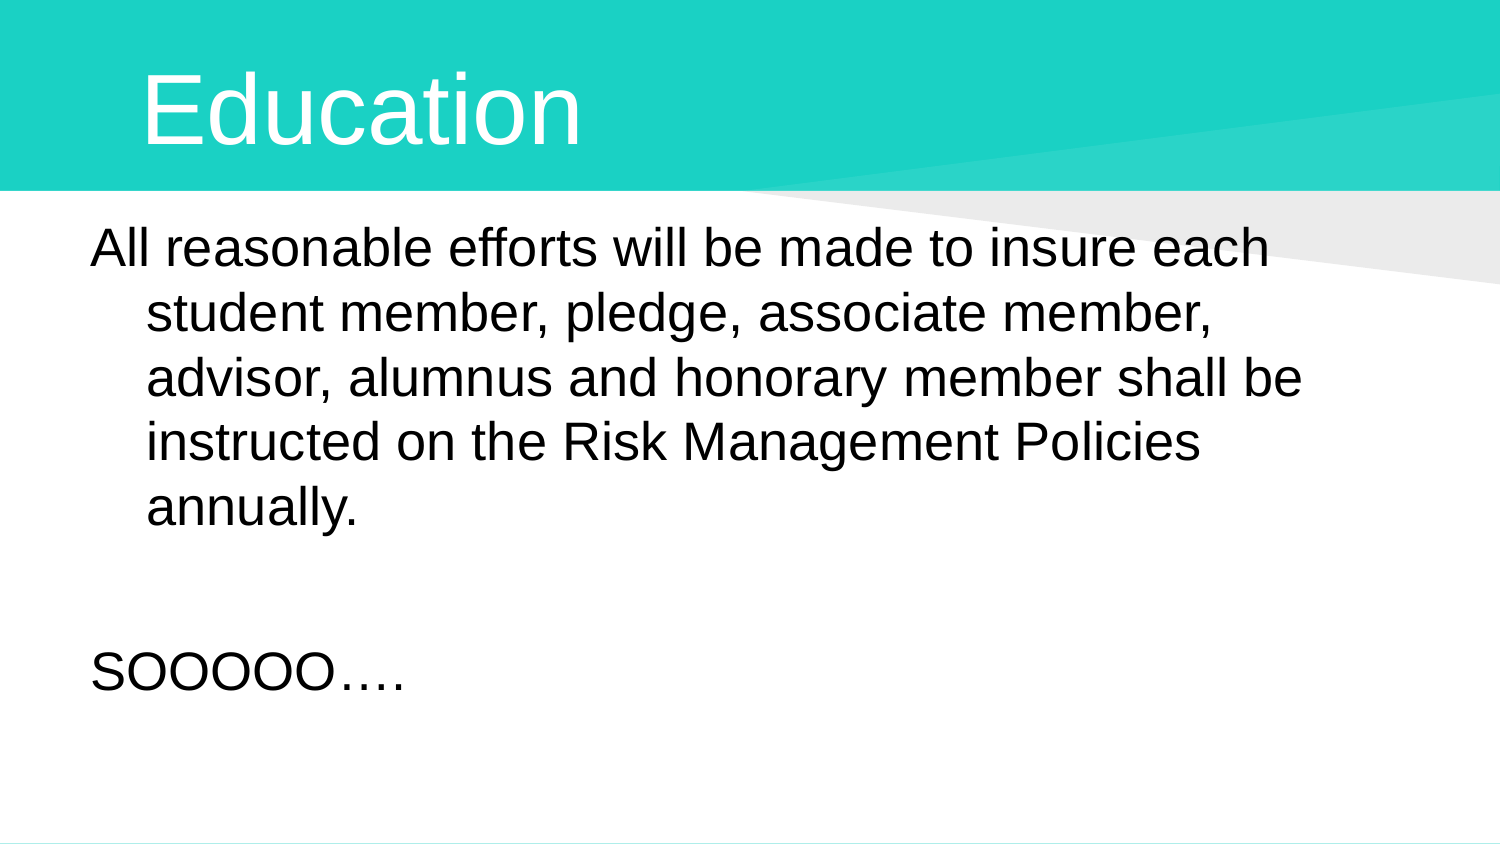

# Education
All reasonable efforts will be made to insure each student member, pledge, associate member, advisor, alumnus and honorary member shall be instructed on the Risk Management Policies annually.

SOOOOO….